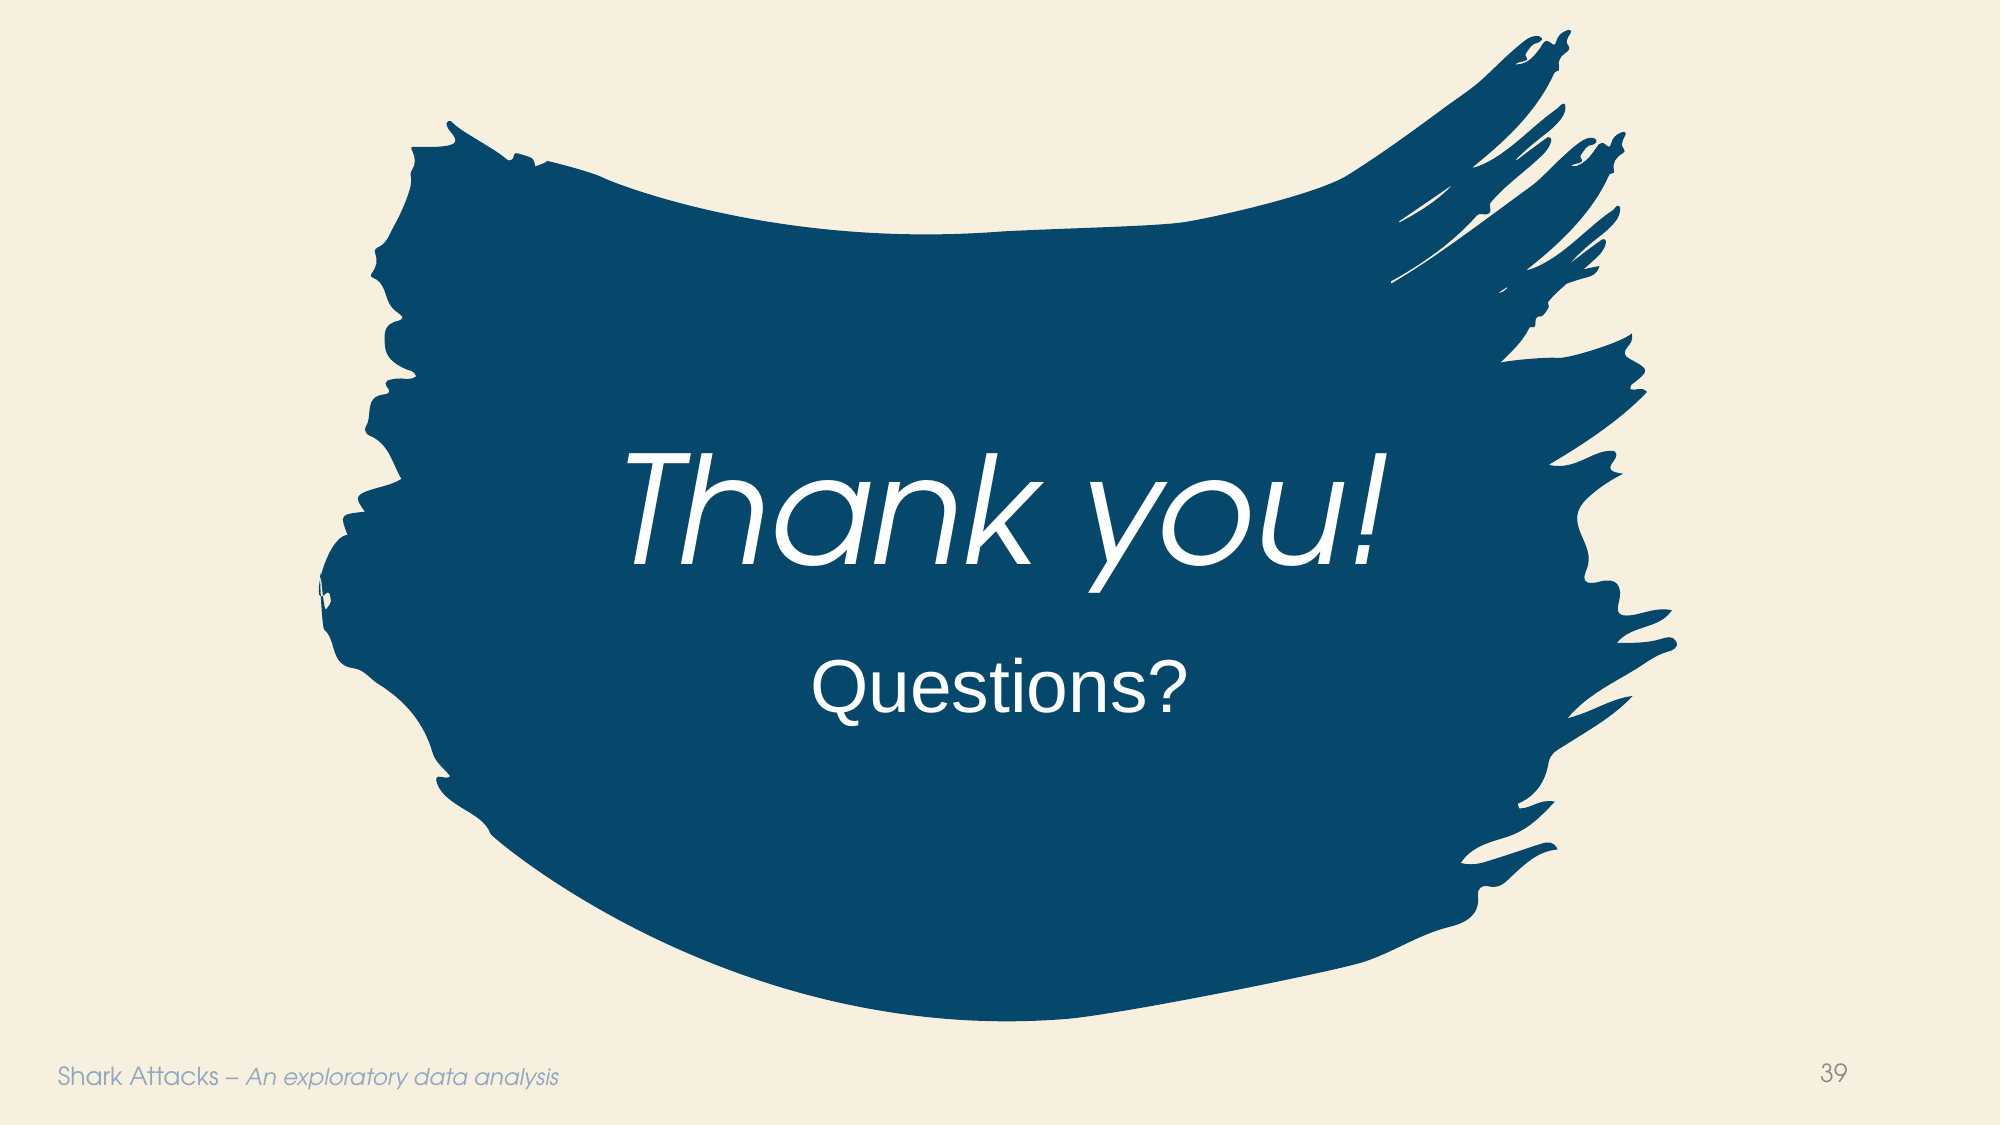

# Thank you!
Questions?
39
Shark Attacks – An exploratory data analysis